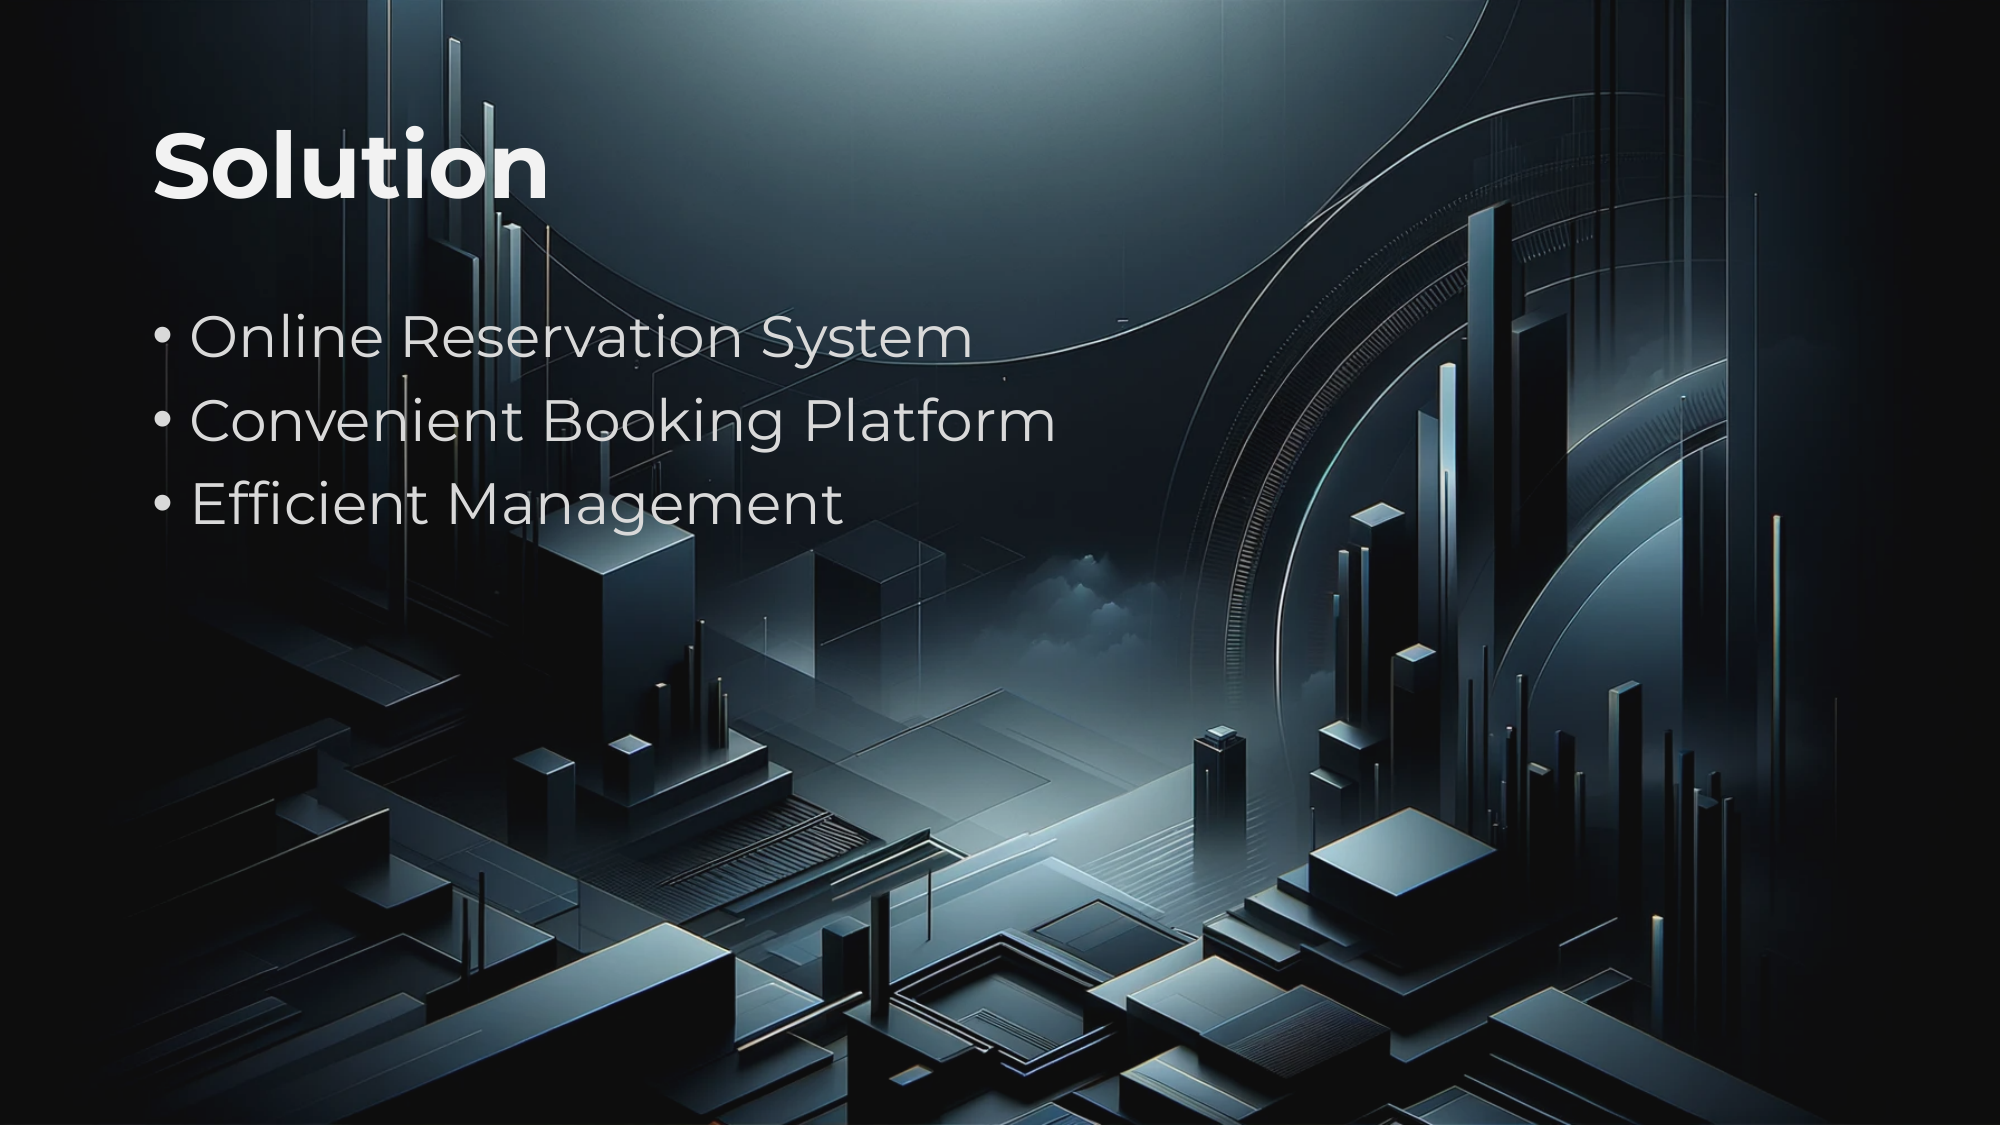

# Solution
Online Reservation System
Convenient Booking Platform
Efficient Management